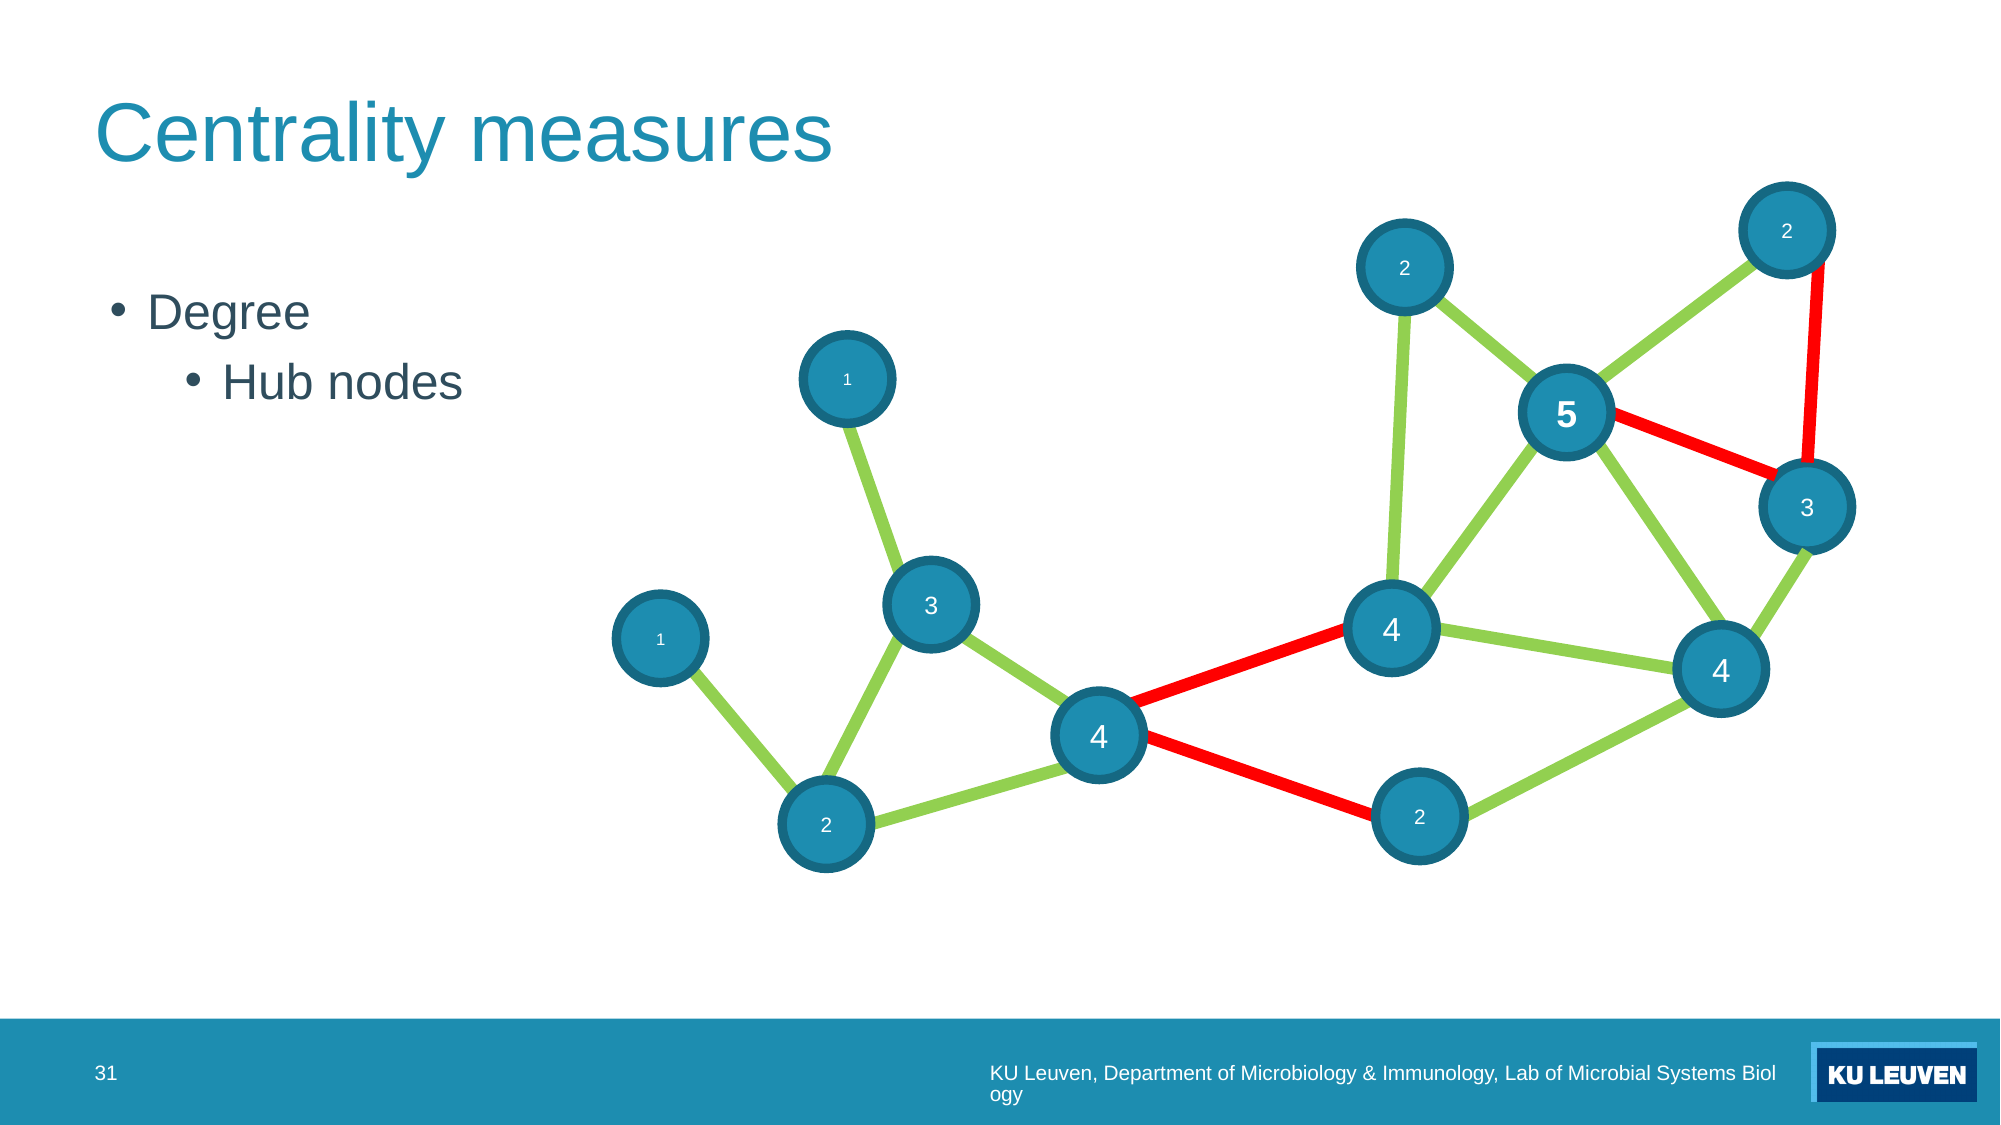

# Centrality measures
2
2
1
5
3
4
1
4
4
2
2
Degree
Hub nodes

3
31
KU Leuven, Department of Microbiology & Immunology, Lab of Microbial Systems Biology